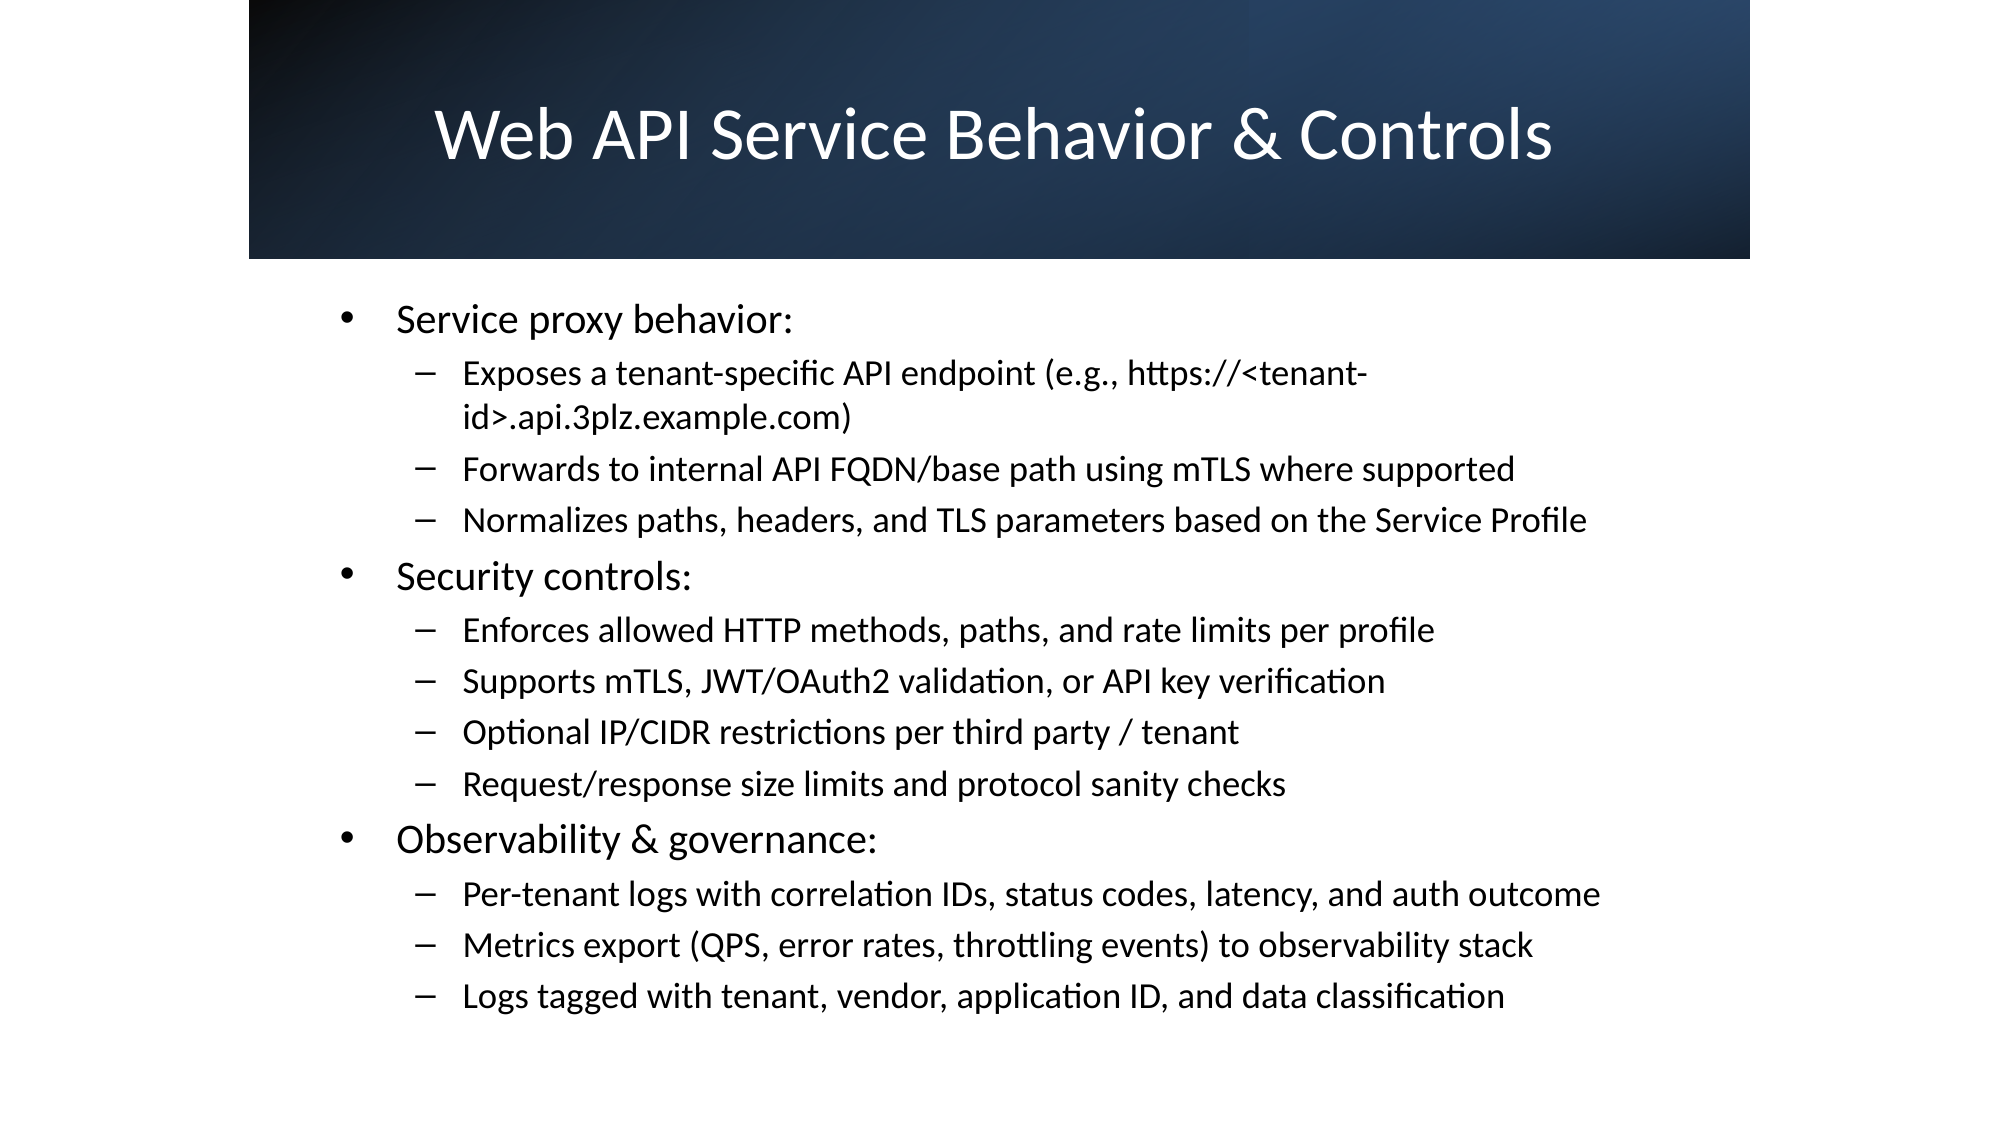

# Web API Service Behavior & Controls
Service proxy behavior:
Exposes a tenant-specific API endpoint (e.g., https://<tenant-id>.api.3plz.example.com)
Forwards to internal API FQDN/base path using mTLS where supported
Normalizes paths, headers, and TLS parameters based on the Service Profile
Security controls:
Enforces allowed HTTP methods, paths, and rate limits per profile
Supports mTLS, JWT/OAuth2 validation, or API key verification
Optional IP/CIDR restrictions per third party / tenant
Request/response size limits and protocol sanity checks
Observability & governance:
Per-tenant logs with correlation IDs, status codes, latency, and auth outcome
Metrics export (QPS, error rates, throttling events) to observability stack
Logs tagged with tenant, vendor, application ID, and data classification